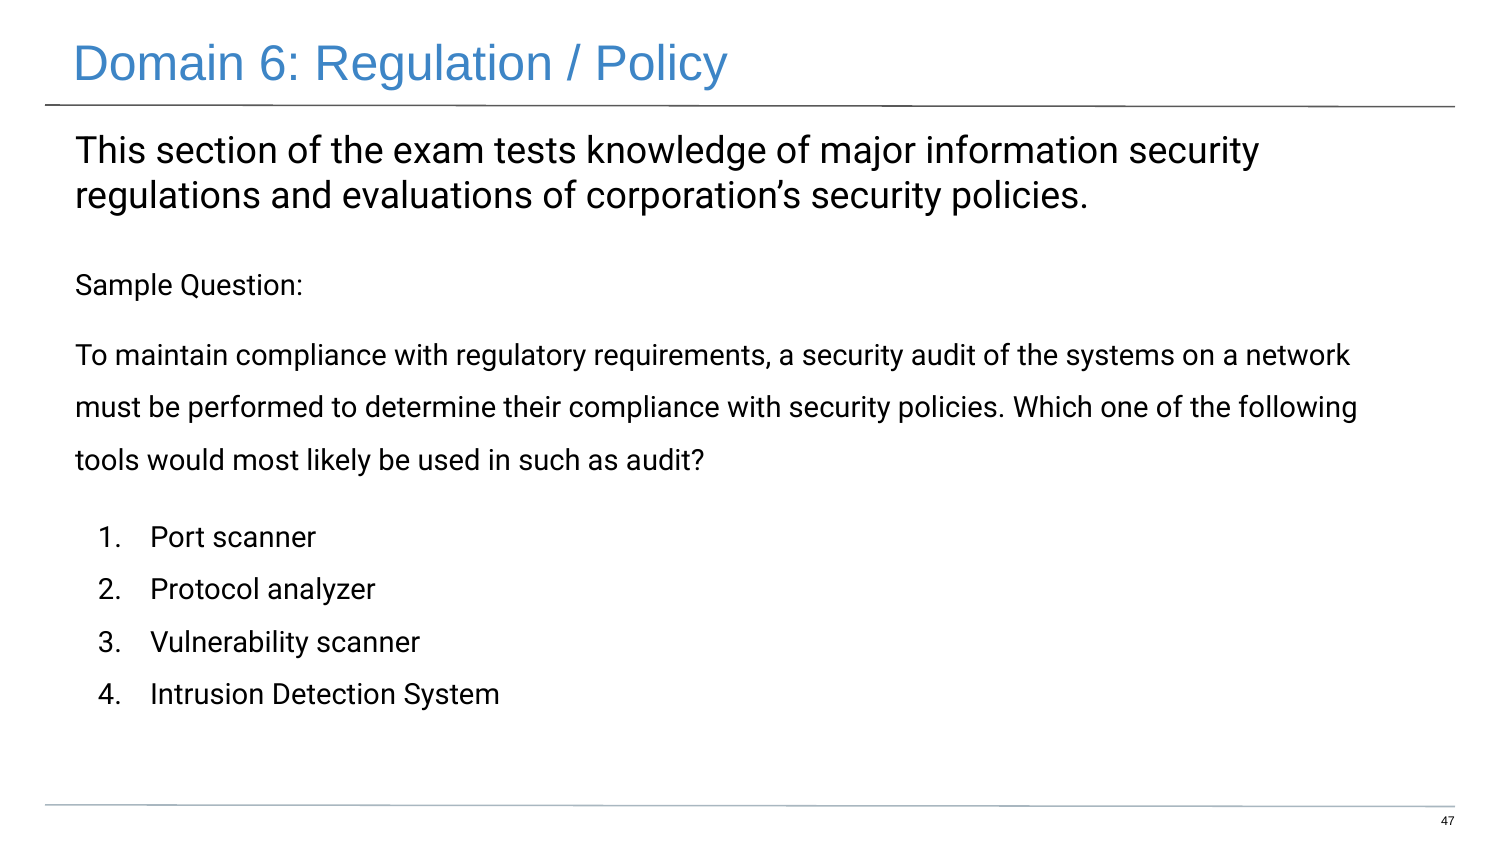

# Domain 6: Regulation / Policy
This section of the exam tests knowledge of major information security regulations and evaluations of corporation’s security policies.
Sample Question:
To maintain compliance with regulatory requirements, a security audit of the systems on a network must be performed to determine their compliance with security policies. Which one of the following tools would most likely be used in such as audit?
Port scanner
Protocol analyzer
Vulnerability scanner
Intrusion Detection System

47